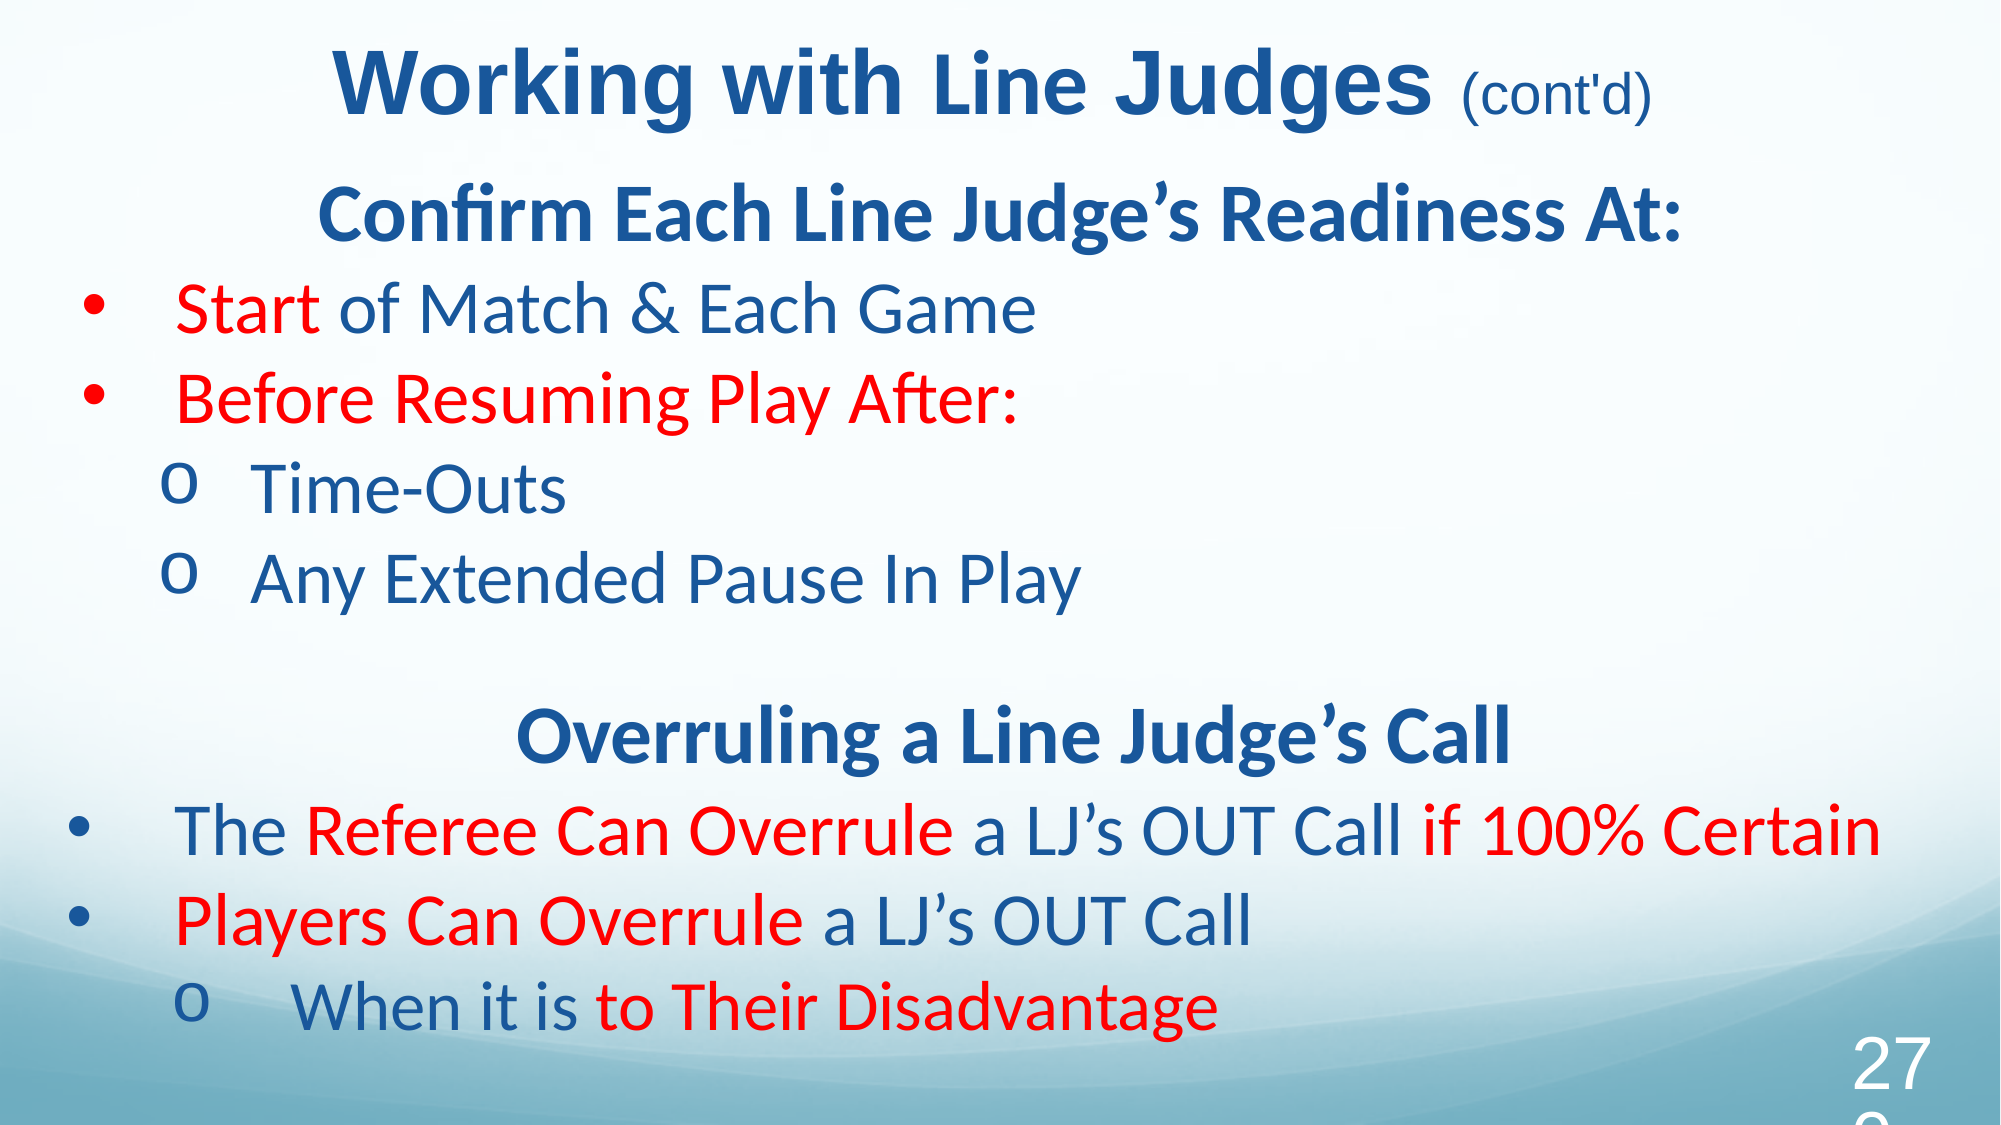

Working with Line Judges (cont'd)

 Confirm Each Line Judge’s Readiness At:
Start of Match & Each Game
Before Resuming Play After:
Time-Outs
Any Extended Pause In Play
Overruling a Line Judge’s Call
  The Referee Can Overrule a LJ’s OUT Call if 100% Certain
  Players Can Overrule a LJ’s OUT Call
  When it is to Their Disadvantage
270